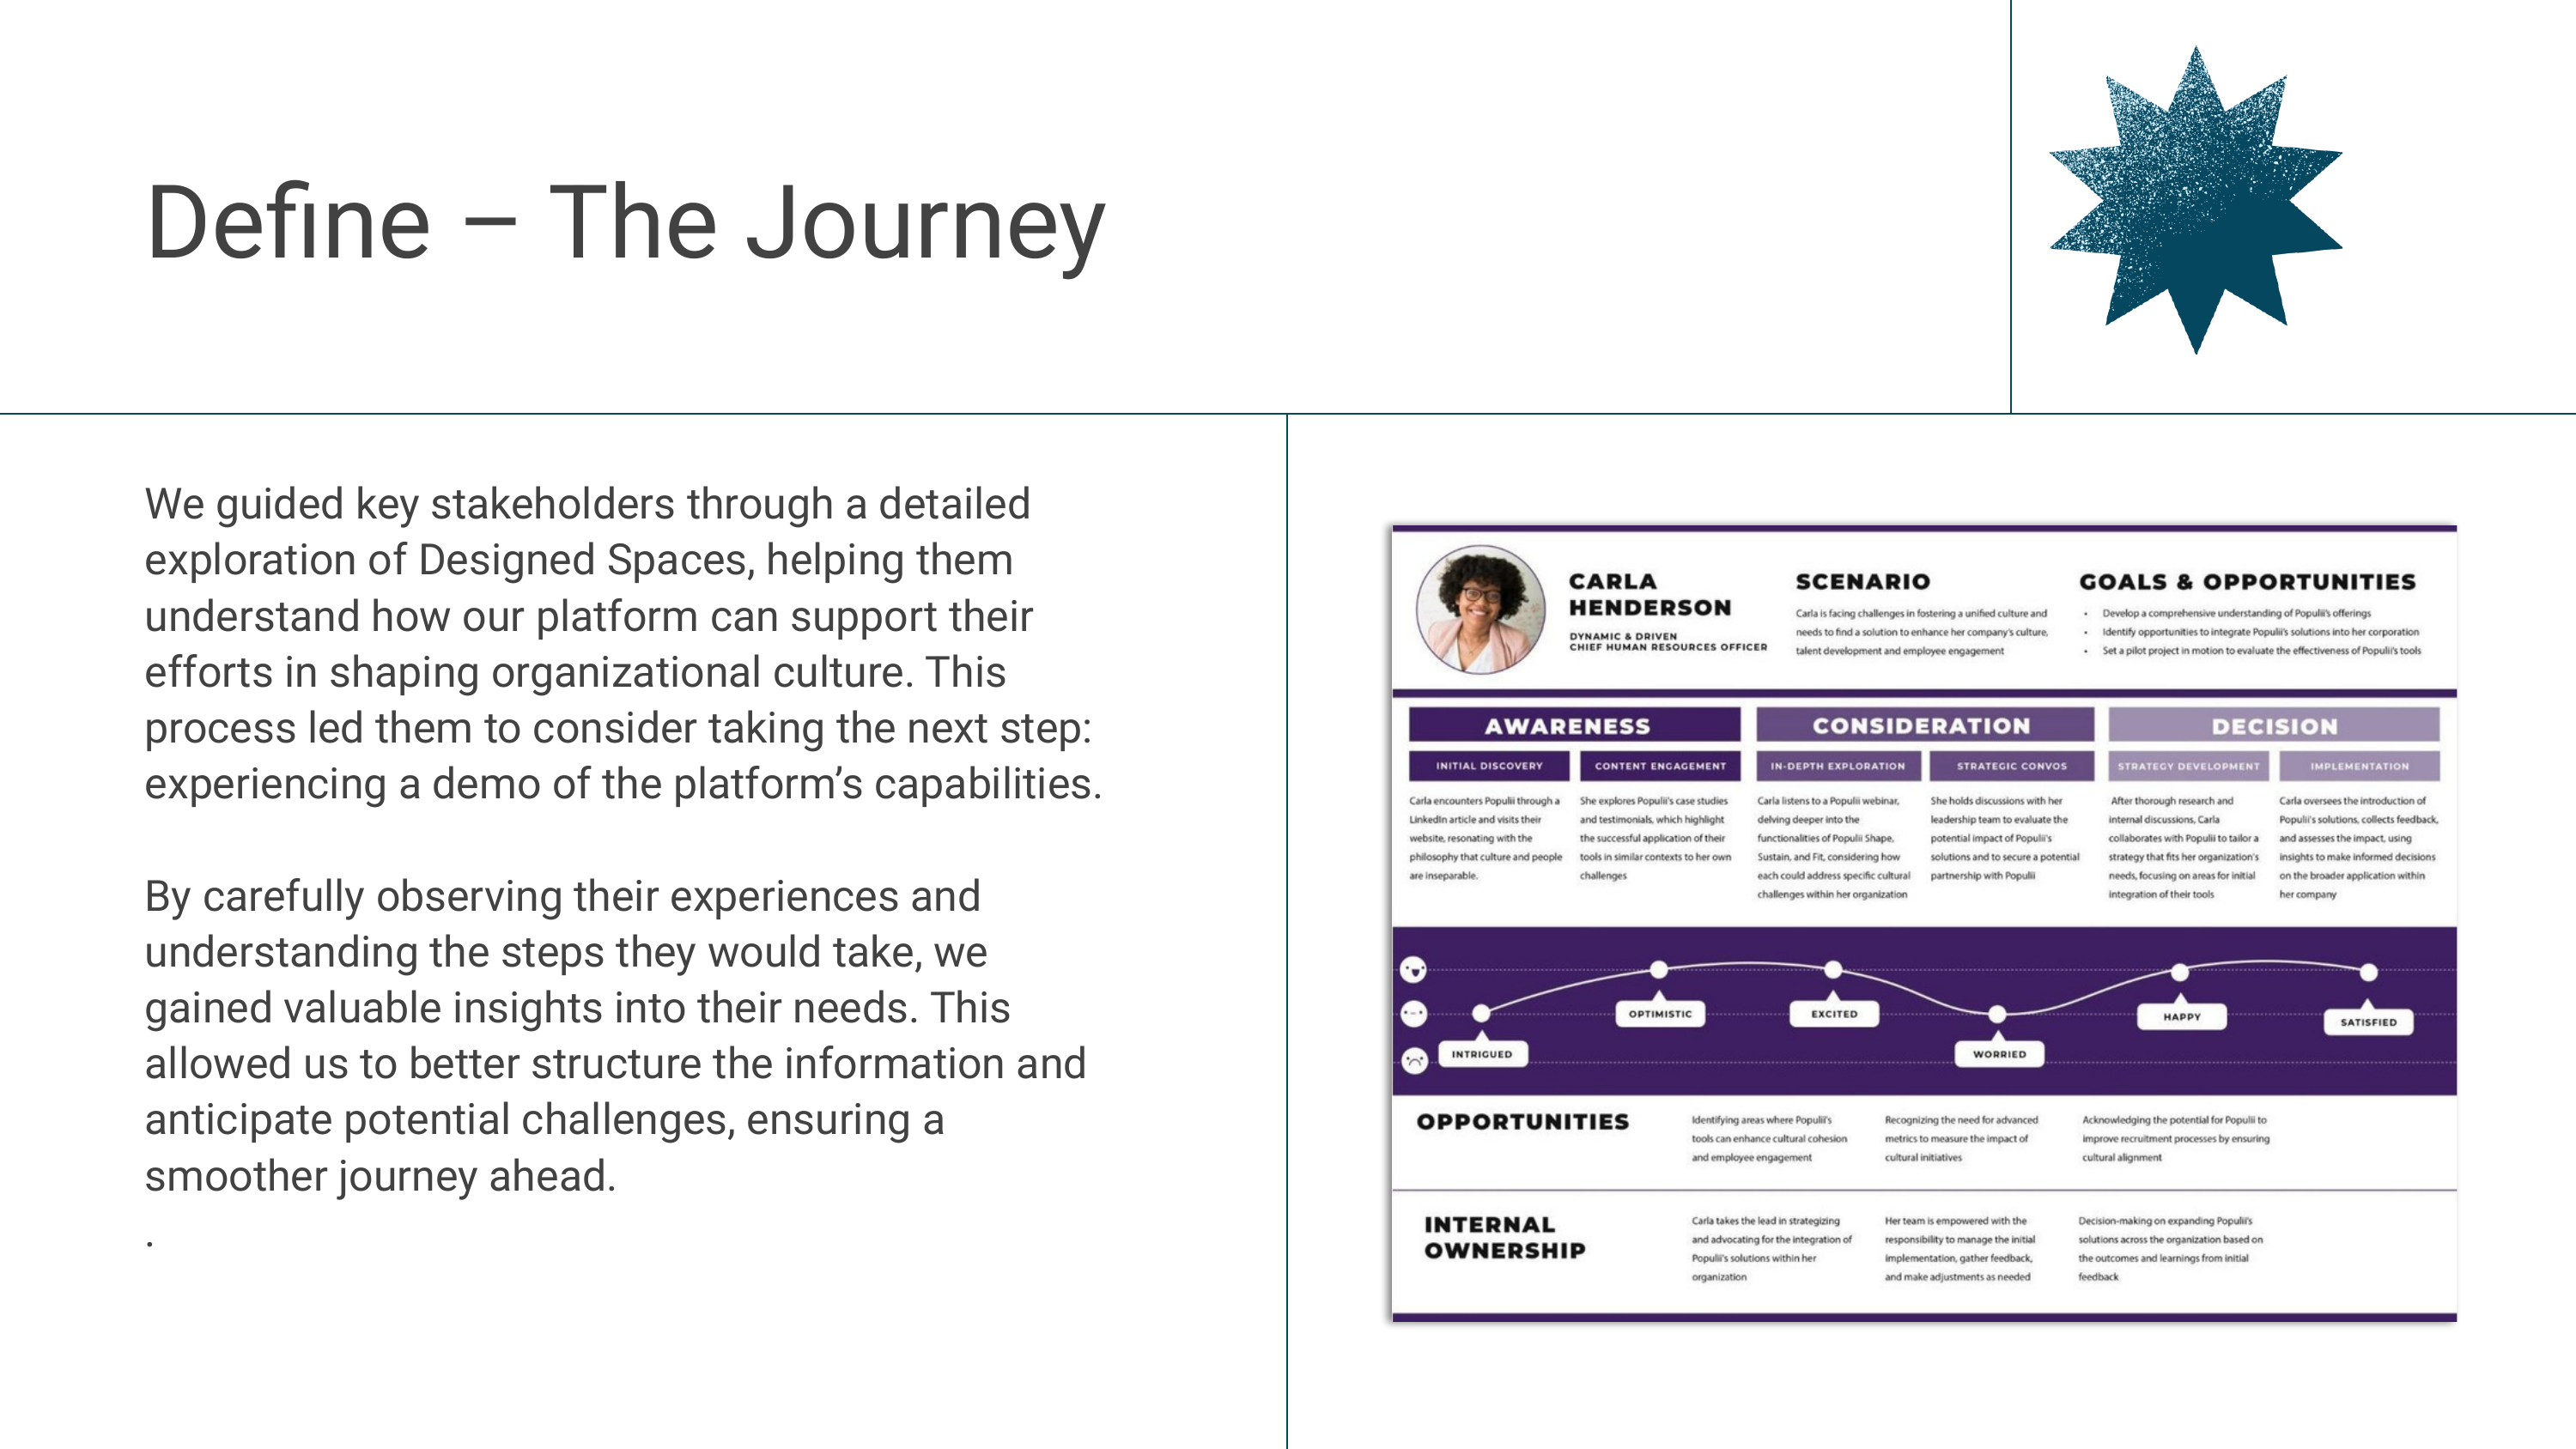

Define – The Journey

We guided key stakeholders through a detailed exploration of Designed Spaces, helping them understand how our platform can support their efforts in shaping organizational culture. This process led them to consider taking the next step: experiencing a demo of the platform’s capabilities.

By carefully observing their experiences and understanding the steps they would take, we gained valuable insights into their needs. This allowed us to better structure the information and anticipate potential challenges, ensuring a smoother journey ahead.
.